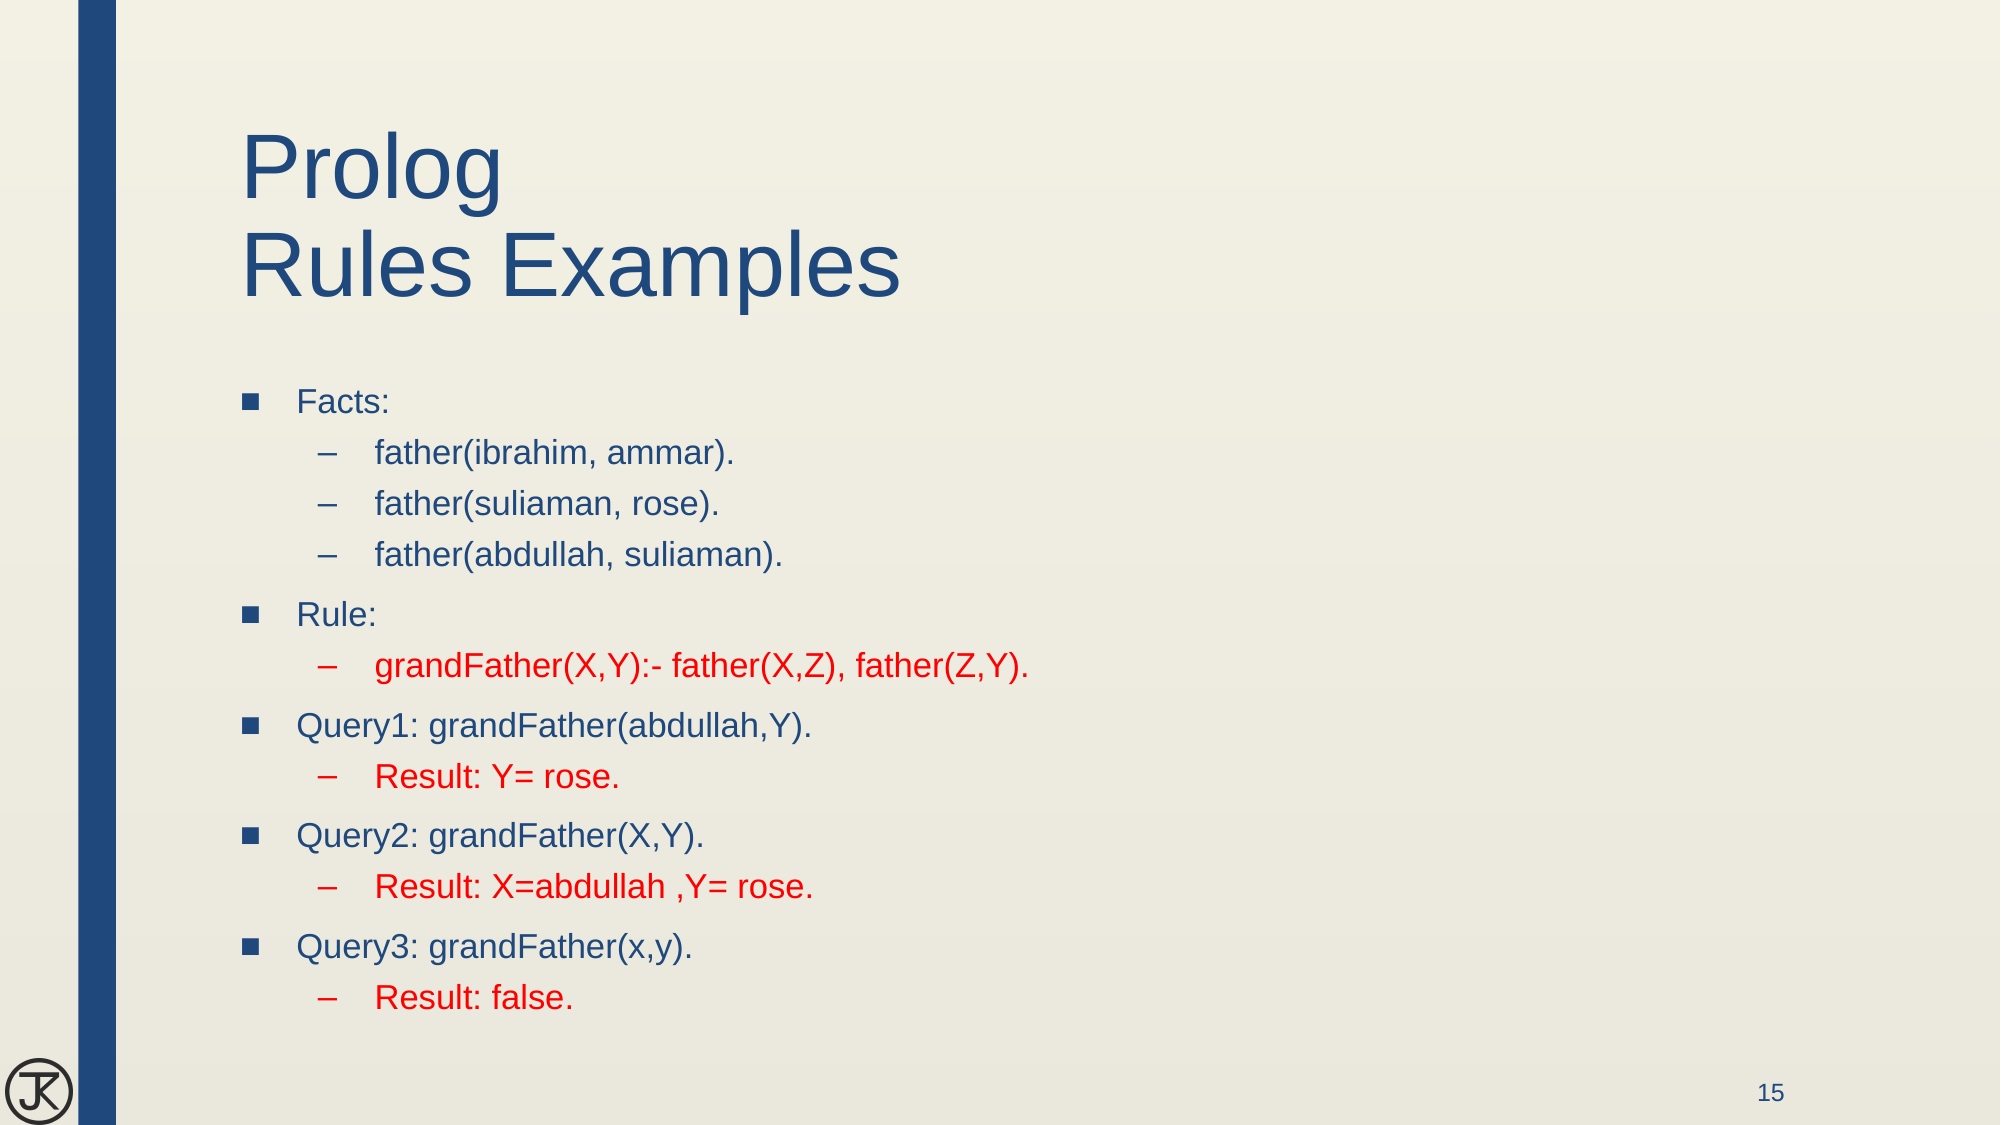

# Prolog Rules Examples
Facts:
father(ibrahim, ammar).
father(suliaman, rose).
father(abdullah, suliaman).
Rule:
grandFather(X,Y):- father(X,Z), father(Z,Y).
Query1: grandFather(abdullah,Y).
Result: Y= rose.
Query2: grandFather(X,Y).
Result: X=abdullah ,Y= rose.
Query3: grandFather(x,y).
Result: false.

15